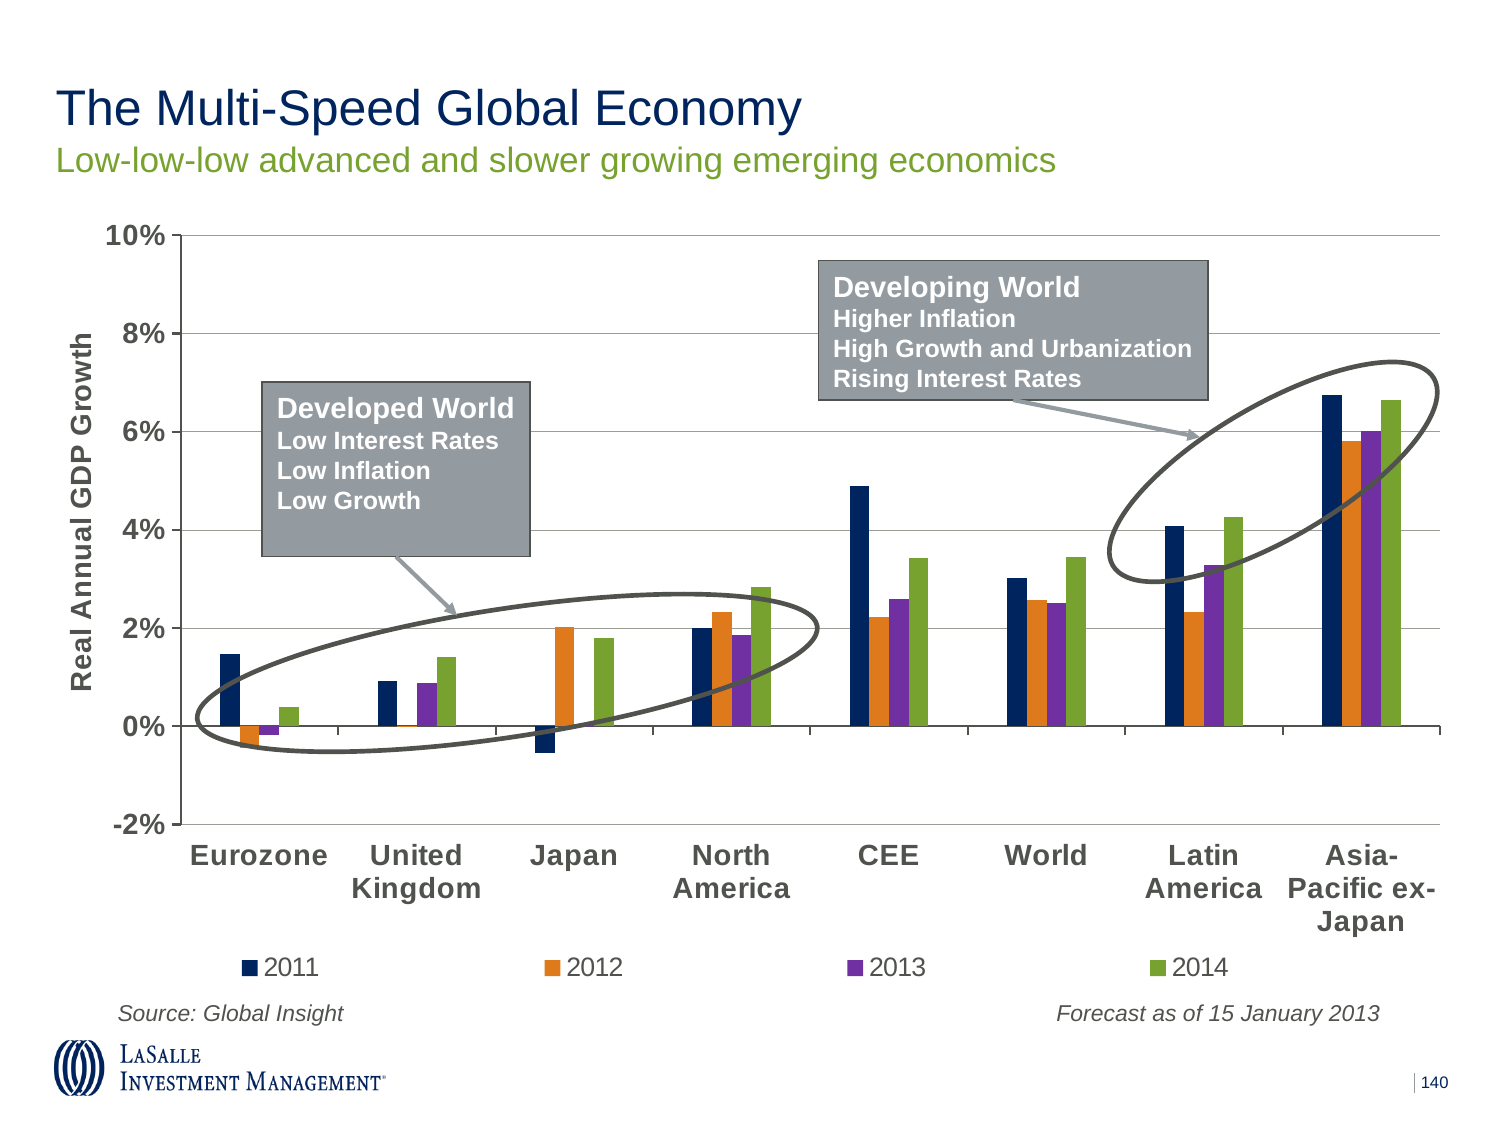

The Multi-Speed Global Economy
Low-low-low advanced and slower growing emerging economics

### Chart

| Category | 2011 | 2012 | 2013 | 2014 |
|---|---|---|---|---|
| Eurozone | 0.0148271897065675 | -0.00434620070207181 | -0.00179520880321871 | 0.0039420997174912705 |
| United Kingdom | 0.0091536115177282 | 6.36310181161281e-05 | 0.00874337494422406 | 0.0140313874271438 |
| Japan | -0.005380311495828179 | 0.0203127882830012 | -0.000188522808374447 | 0.0179207400723065 |
| North America | 0.020102512045051996 | 0.023202920666012695 | 0.0186313516361643 | 0.028433318882389102 |
| CEE | 0.04887508296611798 | 0.02225504672887313 | 0.02584952420022879 | 0.034255098612299806 |
| World | 0.030238366937199695 | 0.025784609566634097 | 0.025158811828908098 | 0.0344234489916213 |
| Latin America | 0.040717208947569604 | 0.023351001698976595 | 0.0327923514361059 | 0.042652500630014696 |
| Asia-Pacific ex-Japan | 0.06750561458614479 | 0.058117385143225994 | 0.06024732639382809 | 0.0663937264570575 |
Developing World
Higher Inflation
High Growth and Urbanization
Rising Interest Rates
Developed World
Low Interest Rates
Low Inflation
Low Growth

Source: Global Insight					      Forecast as of 15 January 2013